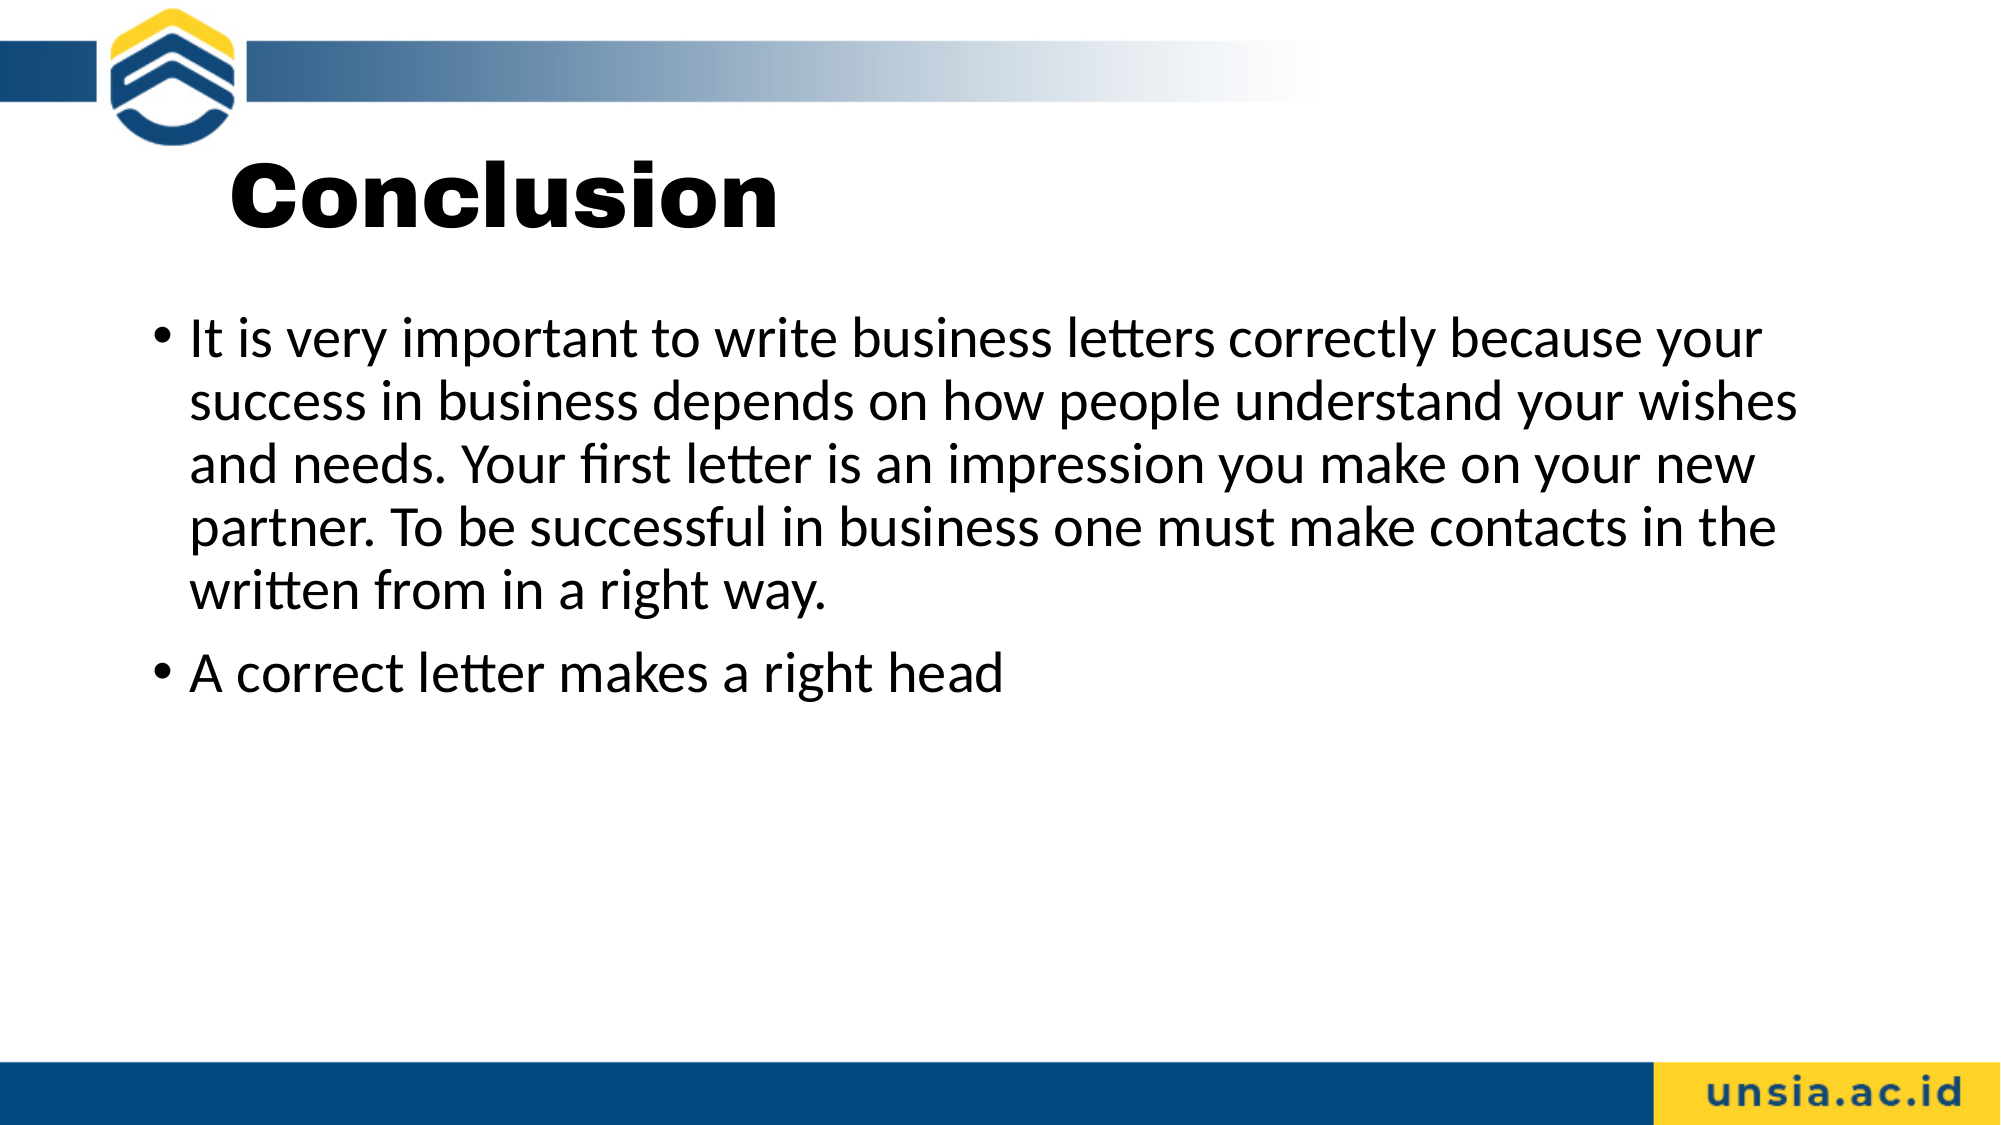

# Conclusion
It is very important to write business letters correctly because your success in business depends on how people understand your wishes and needs. Your first letter is an impression you make on your new partner. To be successful in business one must make contacts in the written from in a right way.
A correct letter makes a right head